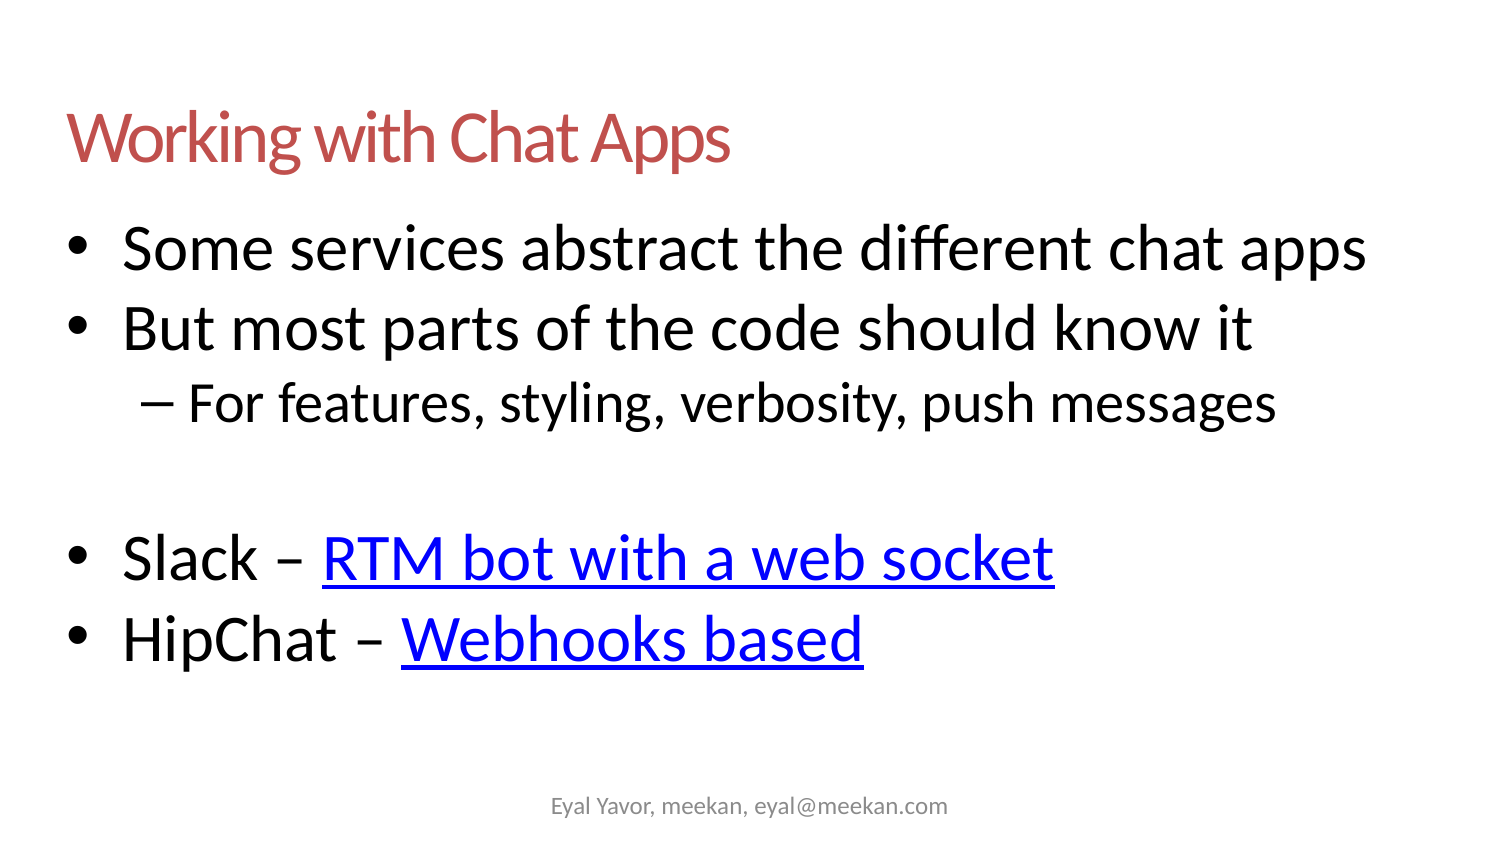

# Working with Chat Apps
Some services abstract the different chat apps
But most parts of the code should know it
For features, styling, verbosity, push messages

Slack – RTM bot with a web socket
HipChat – Webhooks based
Eyal Yavor, meekan, eyal@meekan.com